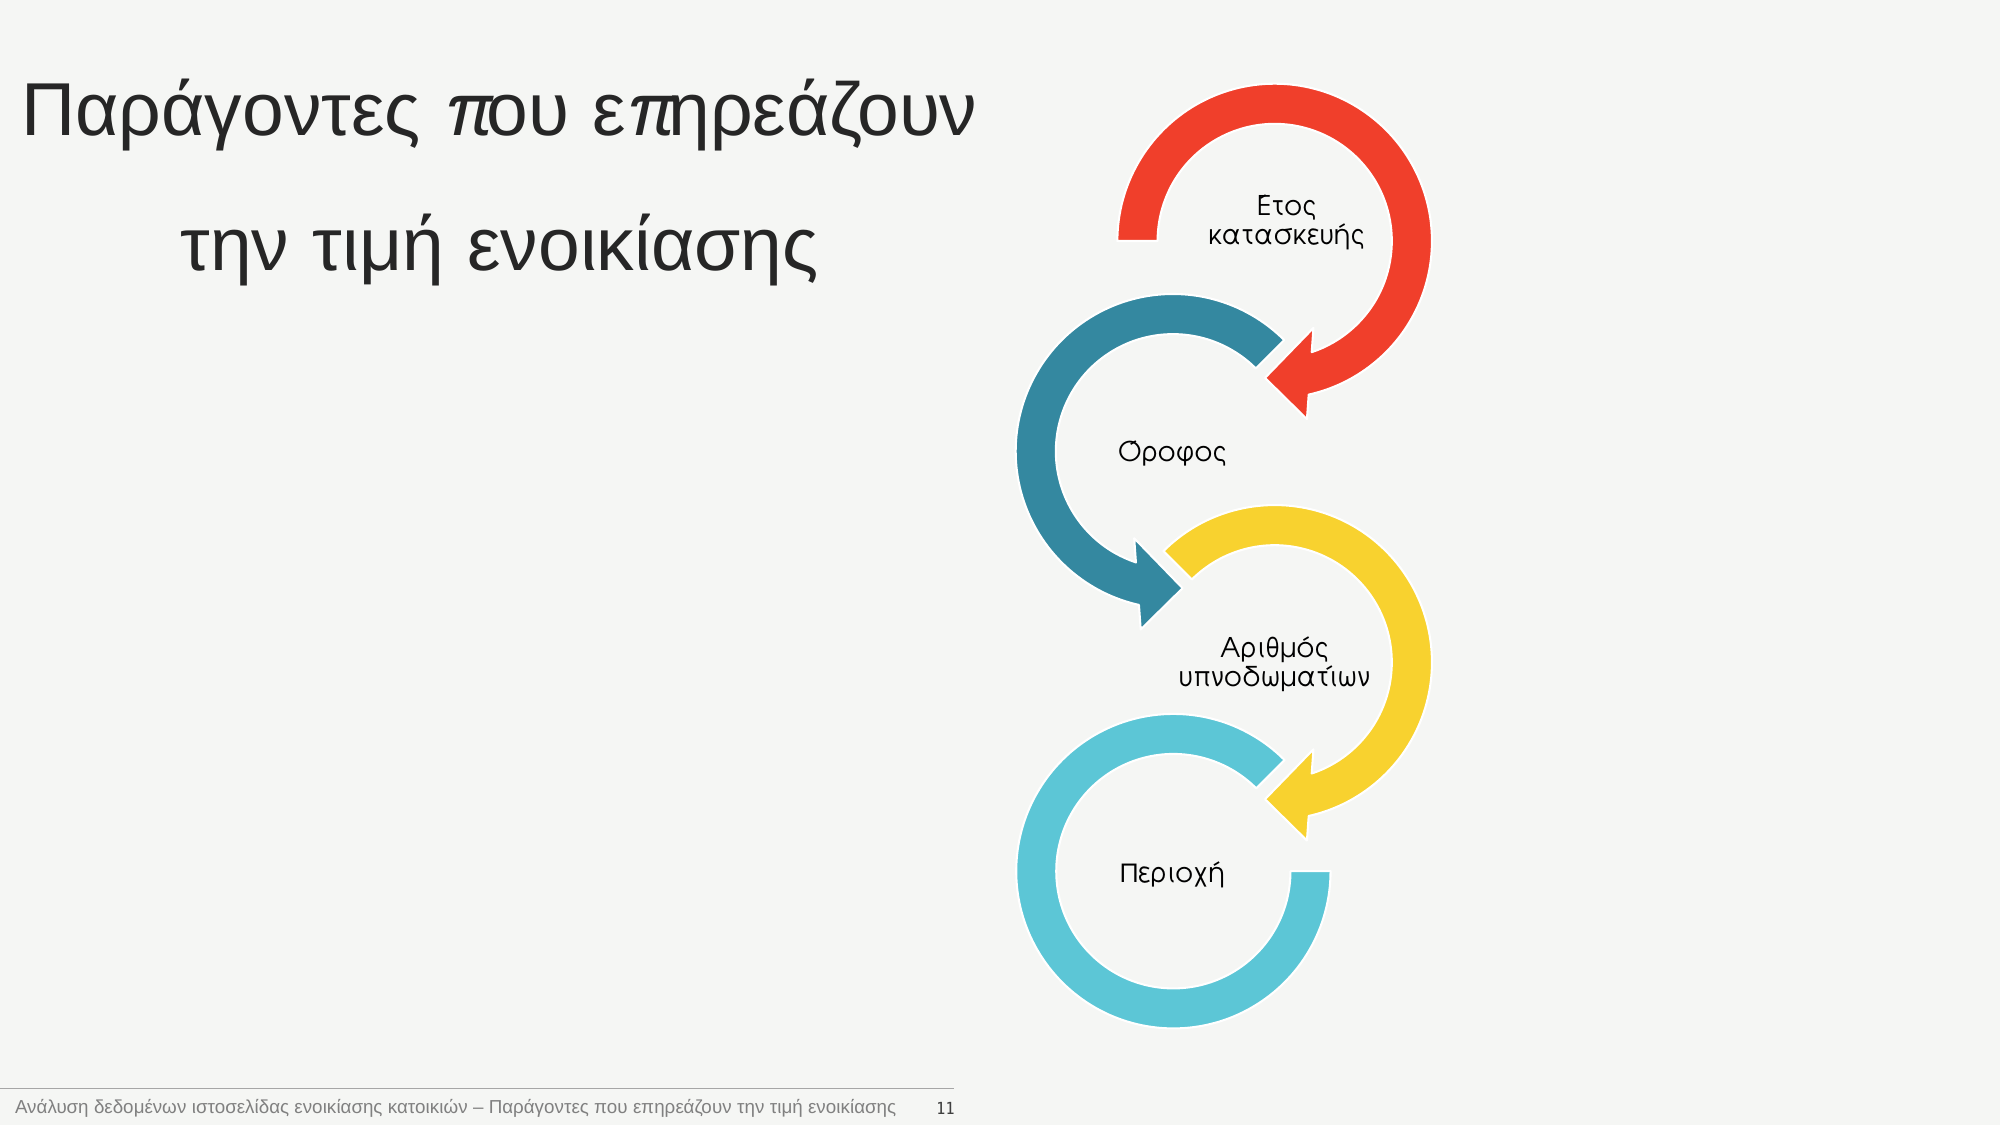

# Παράγοντες που επηρεάζουν την τιμή ενοικίασης
Έτος κατασκευής
Όροφος
Αριθμός υπνοδωματίων
Περιοχή
Ανάλυση δεδομένων ιστοσελίδας ενοικίασης κατοικιών – Παράγοντες που επηρεάζουν την τιμή ενοικίασης
11